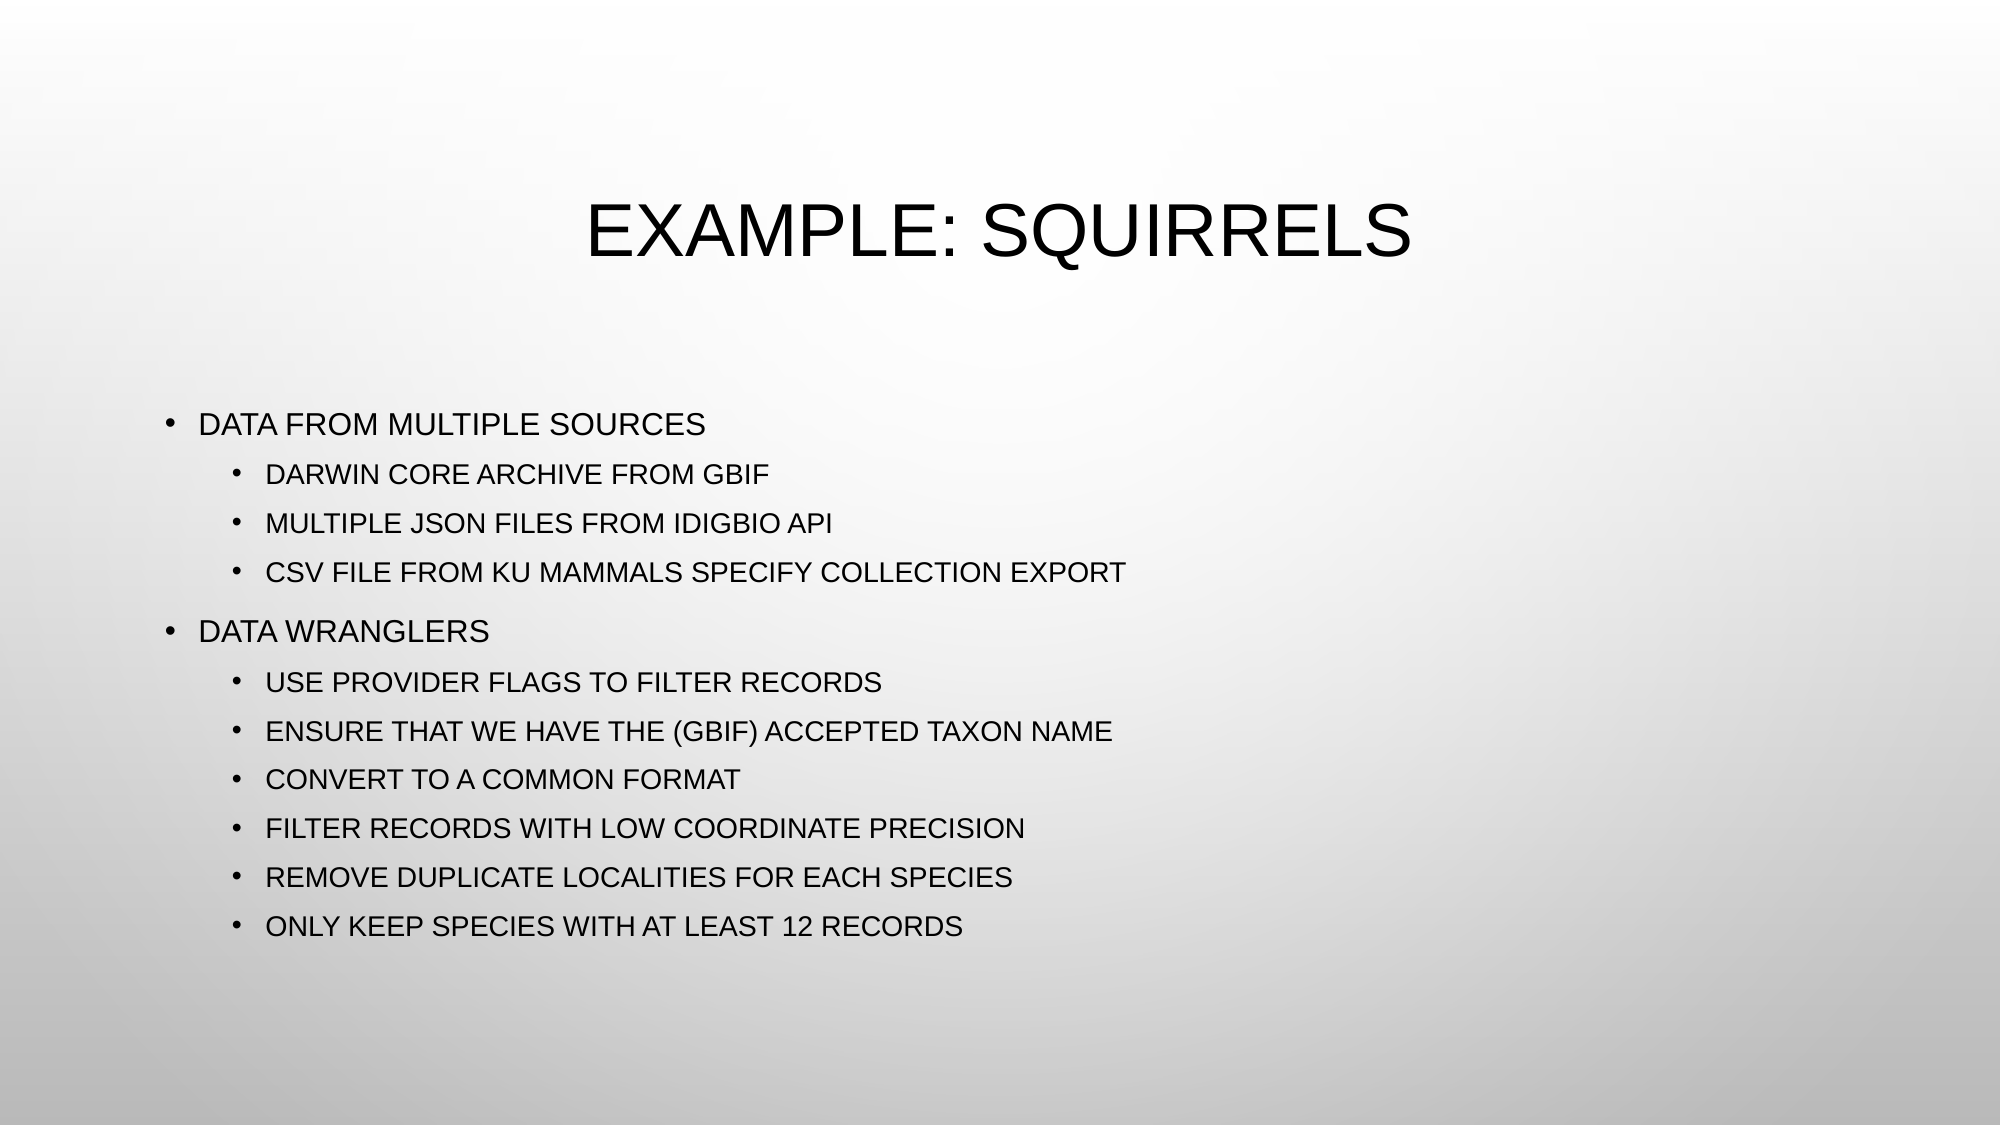

# Example: Squirrels
Data from multiple sources
Darwin Core Archive from GBIF
Multiple JSON files from iDigBio API
CSV file from KU Mammals Specify collection export
Data wranglers
Use provider flags to filter records
Ensure that we have the (GBIF) accepted taxon name
Convert to a common format
Filter records with low coordinate precision
Remove duplicate localities for each species
Only keep species with at least 12 records